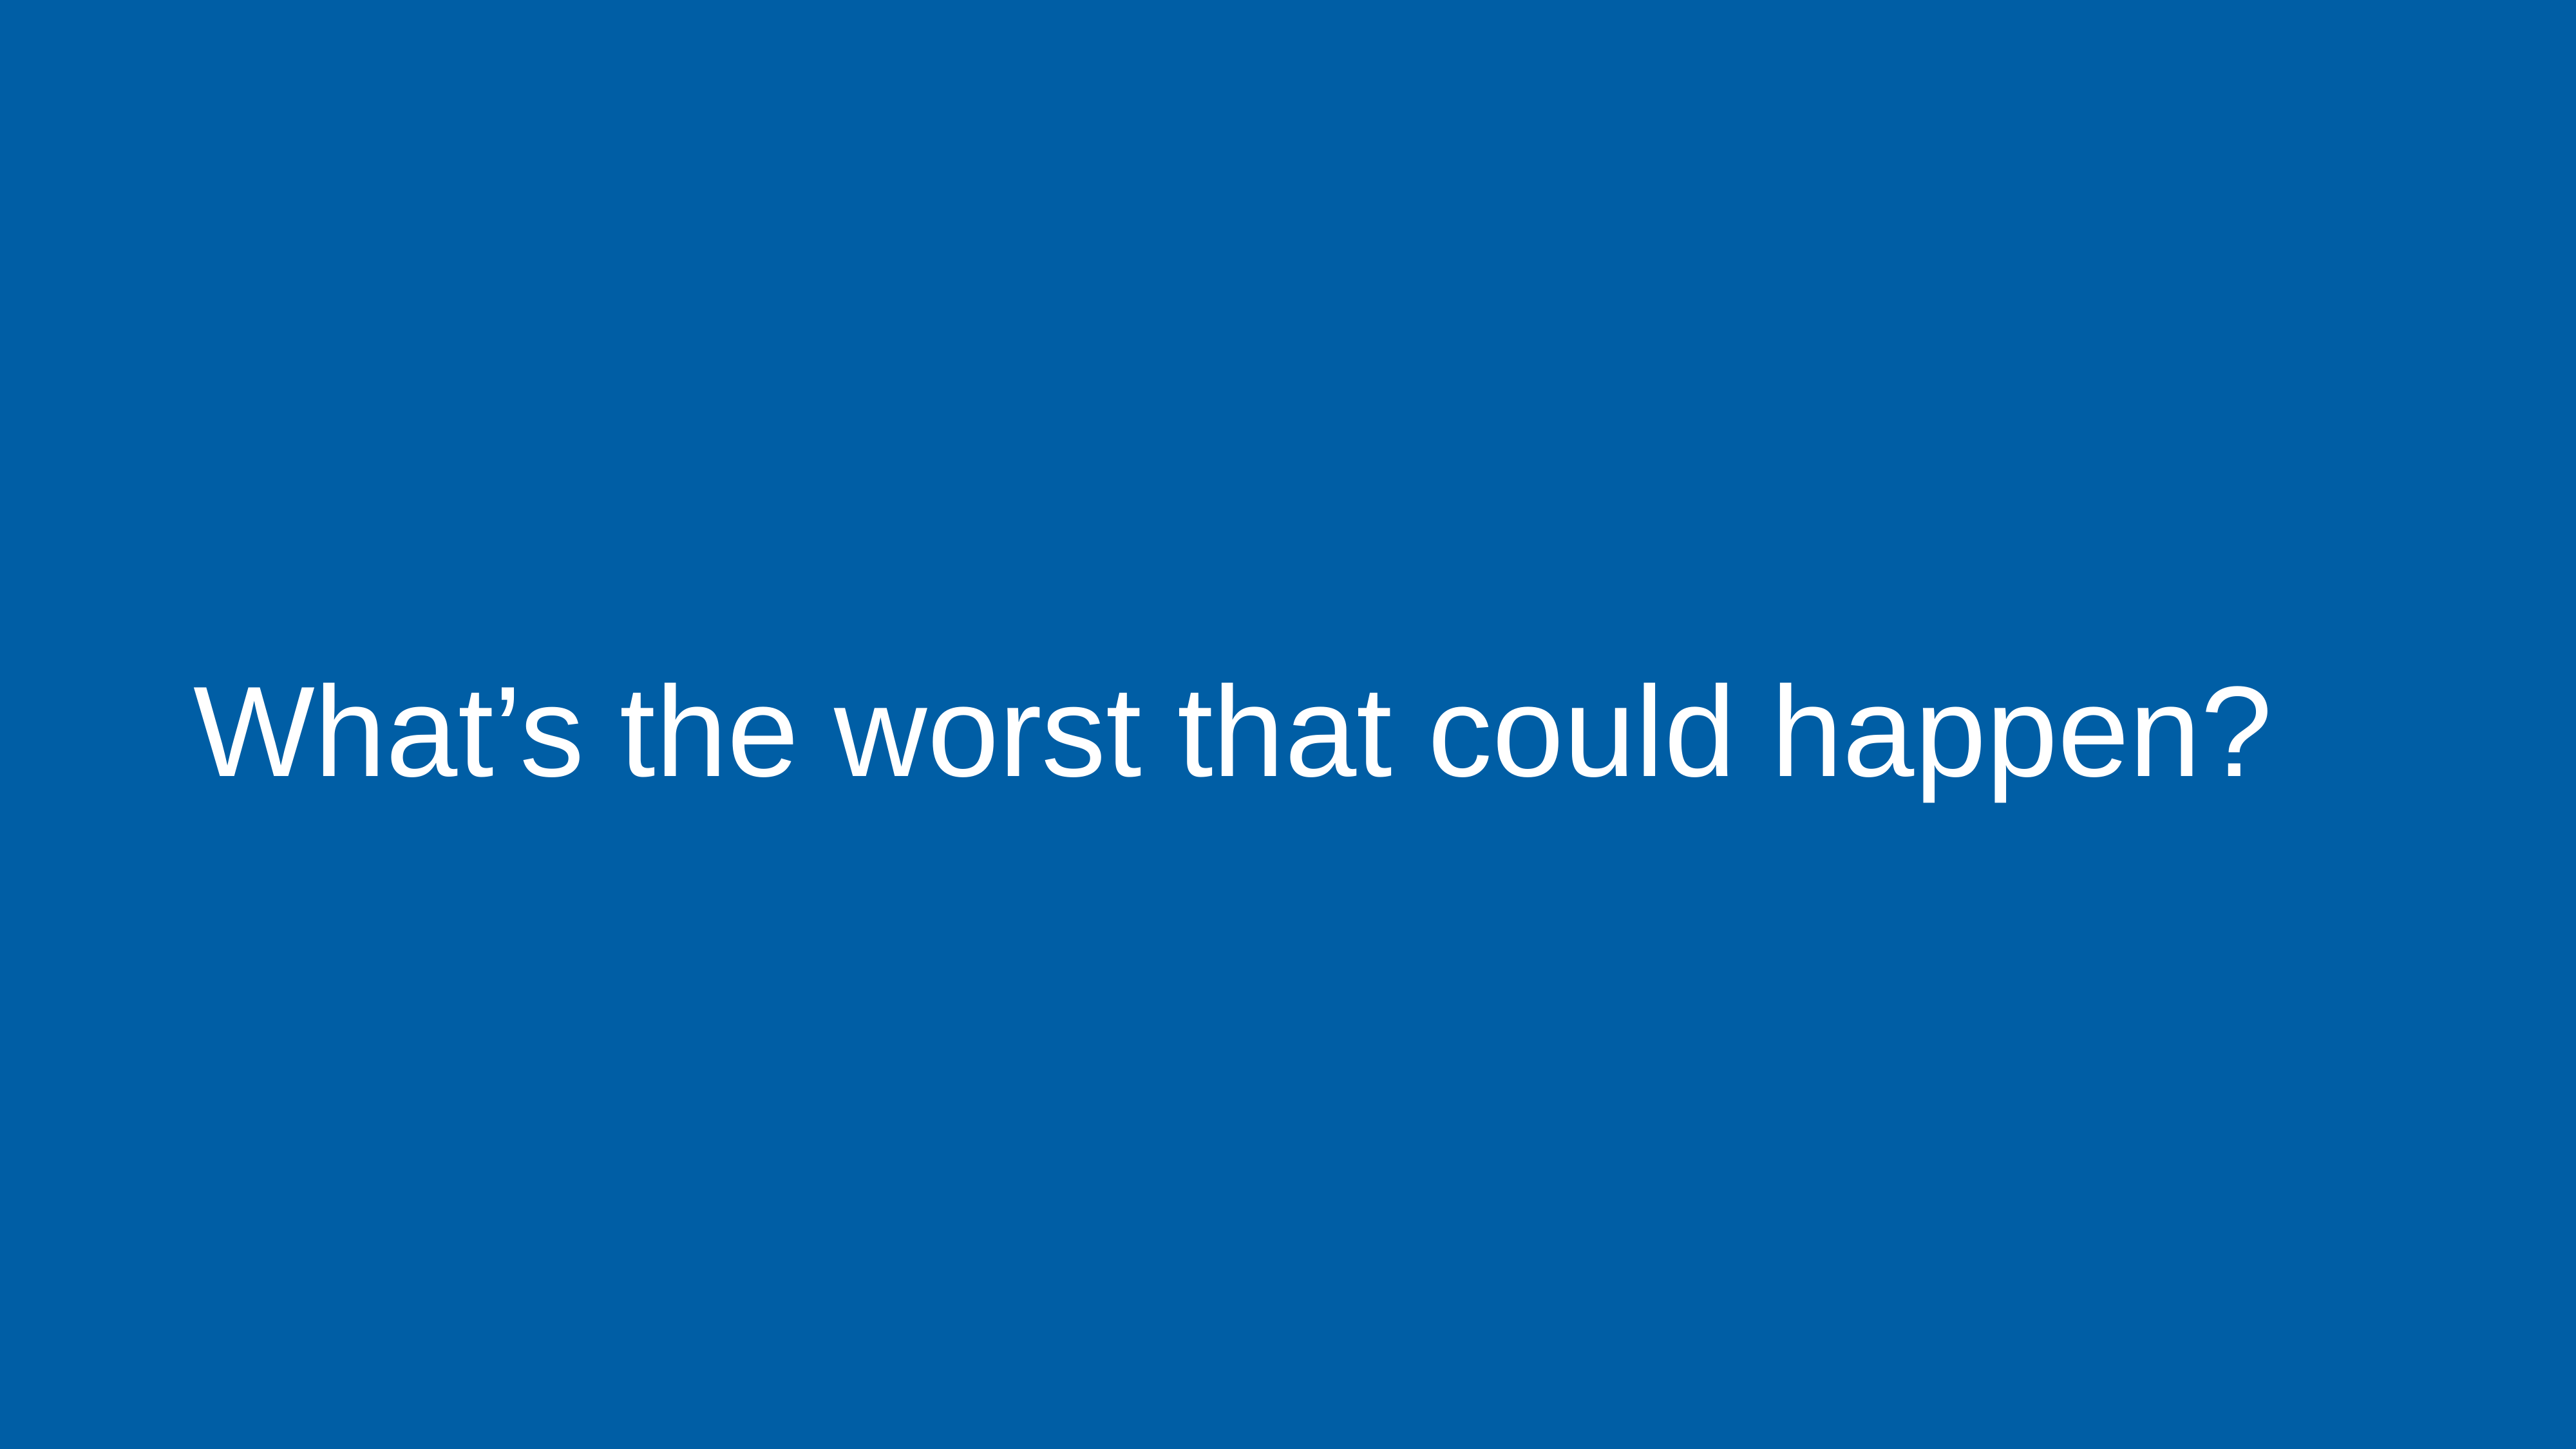

# What’s the worst that could happen?